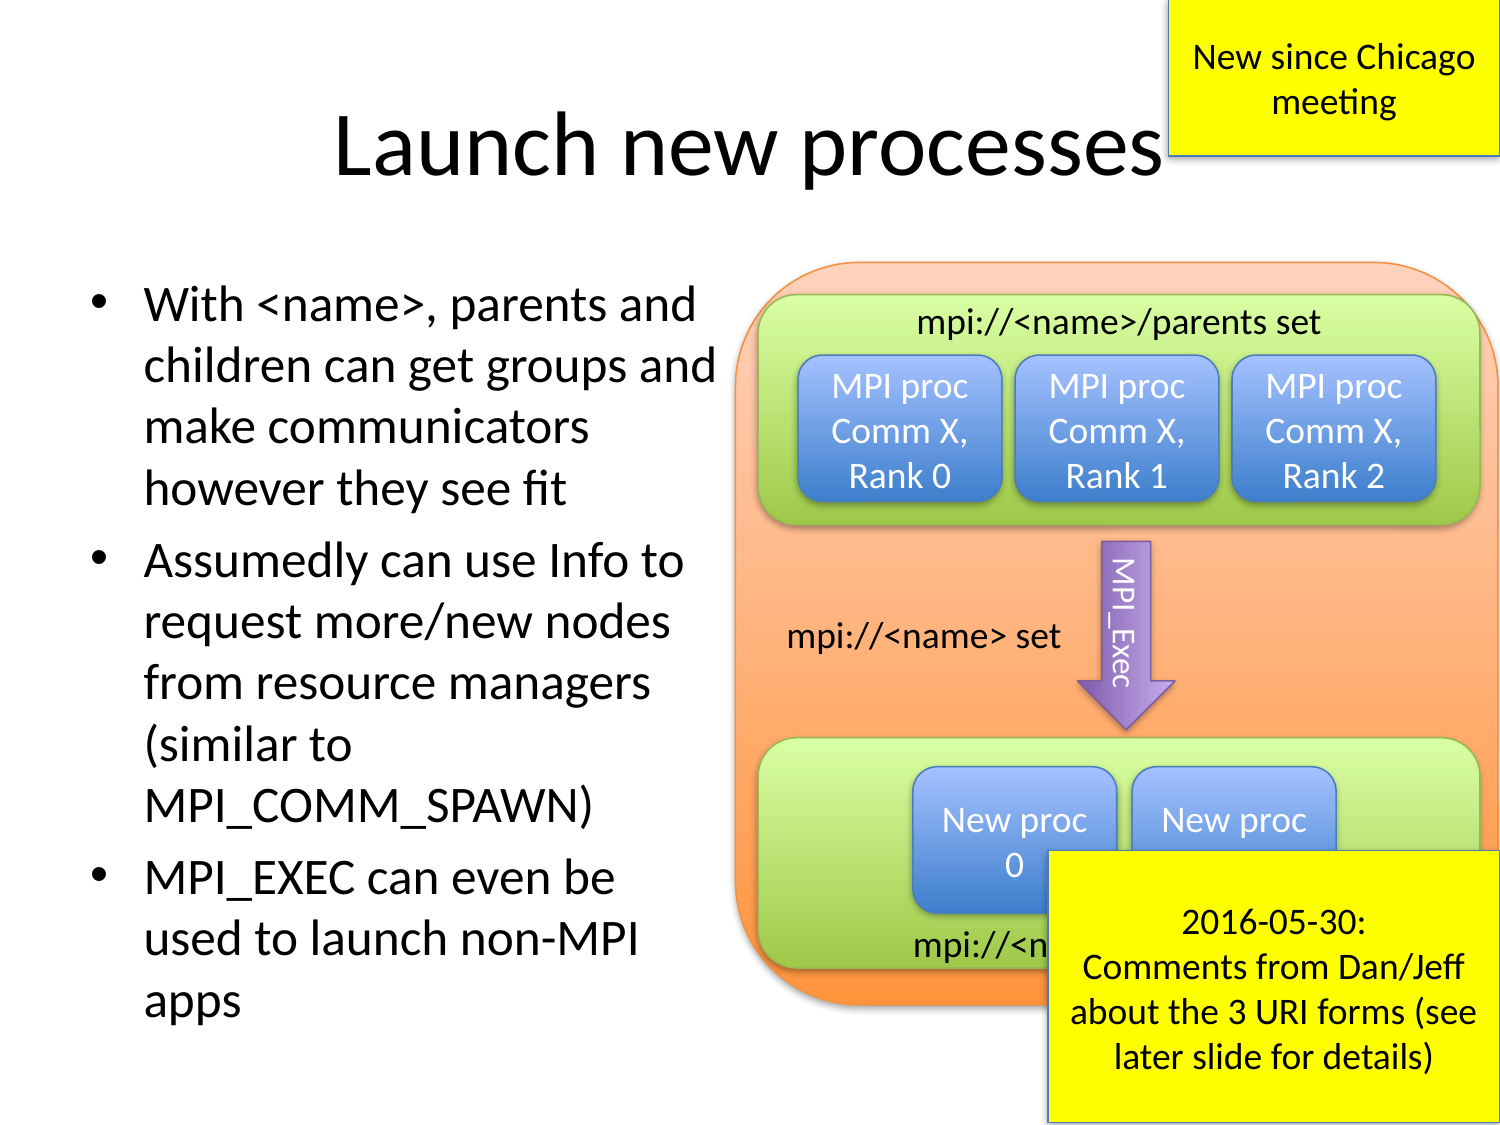

New since Chicago meeting
# Launch new processes
With <name>, parents and children can get groups and make communicators however they see fit
Assumedly can use Info to request more/new nodes from resource managers (similar to MPI_COMM_SPAWN)
MPI_EXEC can even be used to launch non-MPI apps
mpi://<name> set
mpi://<name>/parents set

MPI proc
Comm X, Rank 2
MPI proc
Comm X, Rank 1
MPI proc
Comm X, Rank 0
MPI_Exec

mpi://<name>/children set
New proc 0
New proc 1
2016-05-30:
Comments from Dan/Jeff about the 3 URI forms (see later slide for details)